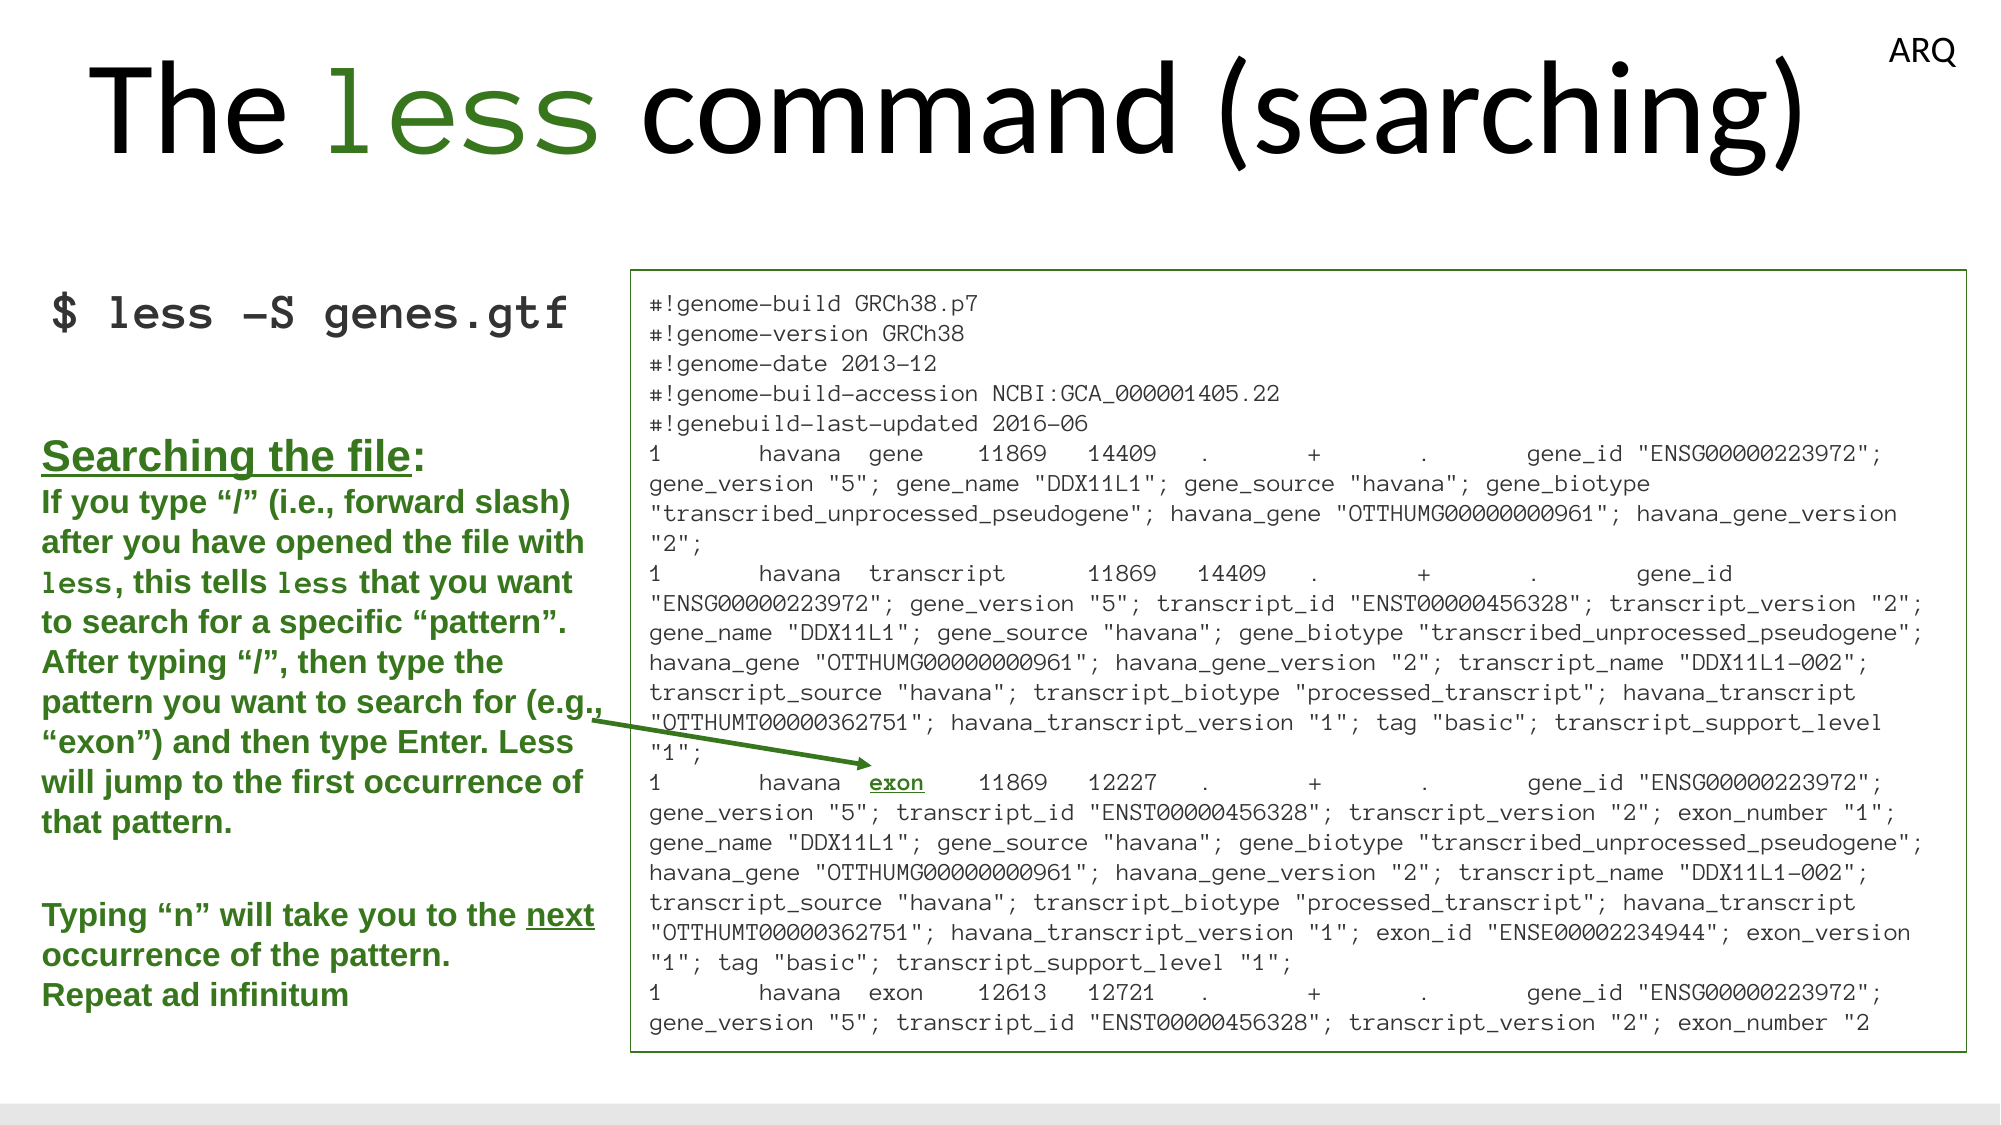

ARQ
# The less command (searching)
$ less –S genes.gtf
#!genome-build GRCh38.p7
#!genome-version GRCh38
#!genome-date 2013-12
#!genome-build-accession NCBI:GCA_000001405.22
#!genebuild-last-updated 2016-06
1       havana  gene    11869   14409   .       +       .       gene_id "ENSG00000223972"; gene_version "5"; gene_name "DDX11L1"; gene_source "havana"; gene_biotype "transcribed_unprocessed_pseudogene"; havana_gene "OTTHUMG00000000961"; havana_gene_version "2";
1       havana  transcript      11869   14409   .       +       .       gene_id "ENSG00000223972"; gene_version "5"; transcript_id "ENST00000456328"; transcript_version "2"; gene_name "DDX11L1"; gene_source "havana"; gene_biotype "transcribed_unprocessed_pseudogene"; havana_gene "OTTHUMG00000000961"; havana_gene_version "2"; transcript_name "DDX11L1-002"; transcript_source "havana"; transcript_biotype "processed_transcript"; havana_transcript "OTTHUMT00000362751"; havana_transcript_version "1"; tag "basic"; transcript_support_level "1";
1       havana  exon    11869   12227   .       +       .       gene_id "ENSG00000223972"; gene_version "5"; transcript_id "ENST00000456328"; transcript_version "2"; exon_number "1"; gene_name "DDX11L1"; gene_source "havana"; gene_biotype "transcribed_unprocessed_pseudogene"; havana_gene "OTTHUMG00000000961"; havana_gene_version "2"; transcript_name "DDX11L1-002"; transcript_source "havana"; transcript_biotype "processed_transcript"; havana_transcript "OTTHUMT00000362751"; havana_transcript_version "1"; exon_id "ENSE00002234944"; exon_version "1"; tag "basic"; transcript_support_level "1";
1       havana  exon    12613   12721   .       +       .       gene_id "ENSG00000223972"; gene_version "5"; transcript_id "ENST00000456328"; transcript_version "2"; exon_number "2
Searching the file:
If you type “/” (i.e., forward slash) after you have opened the file with less, this tells less that you want to search for a specific “pattern”.  After typing “/”, then type the pattern you want to search for (e.g., “exon”) and then type Enter. Less will jump to the first occurrence of that pattern.

Typing “n” will take you to the next occurrence of the pattern.
Repeat ad infinitum